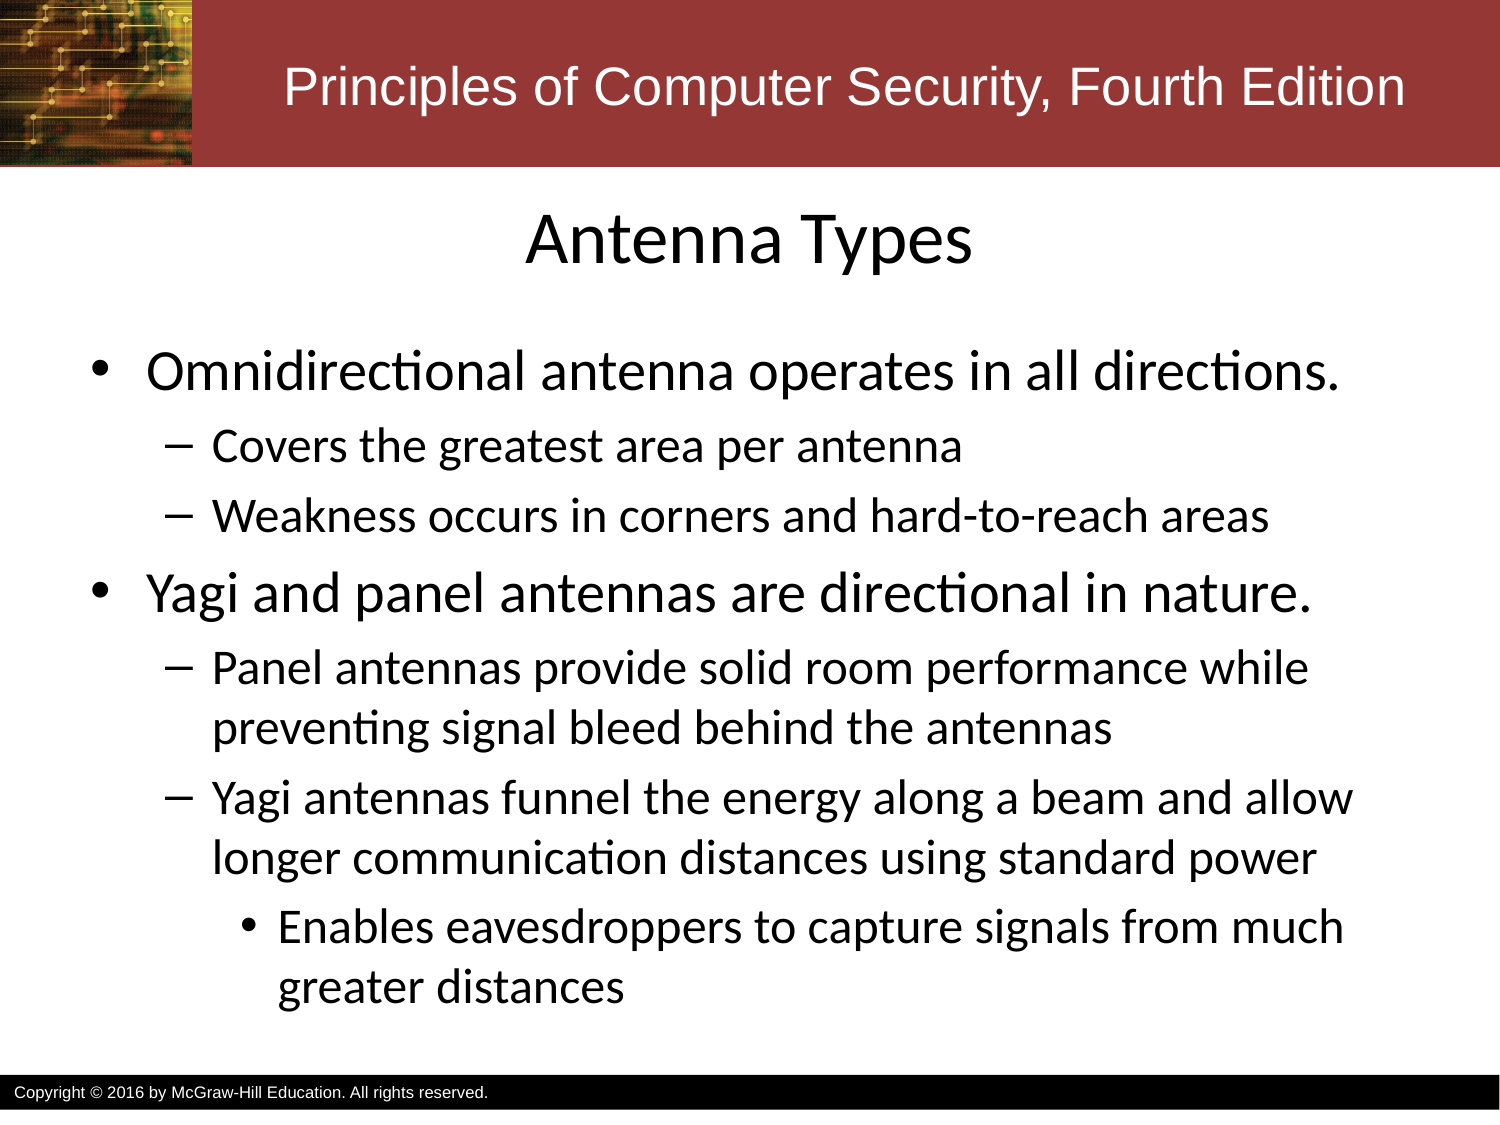

# Antenna Types
Omnidirectional antenna operates in all directions.
Covers the greatest area per antenna
Weakness occurs in corners and hard-to-reach areas
Yagi and panel antennas are directional in nature.
Panel antennas provide solid room performance while preventing signal bleed behind the antennas
Yagi antennas funnel the energy along a beam and allow longer communication distances using standard power
Enables eavesdroppers to capture signals from much greater distances